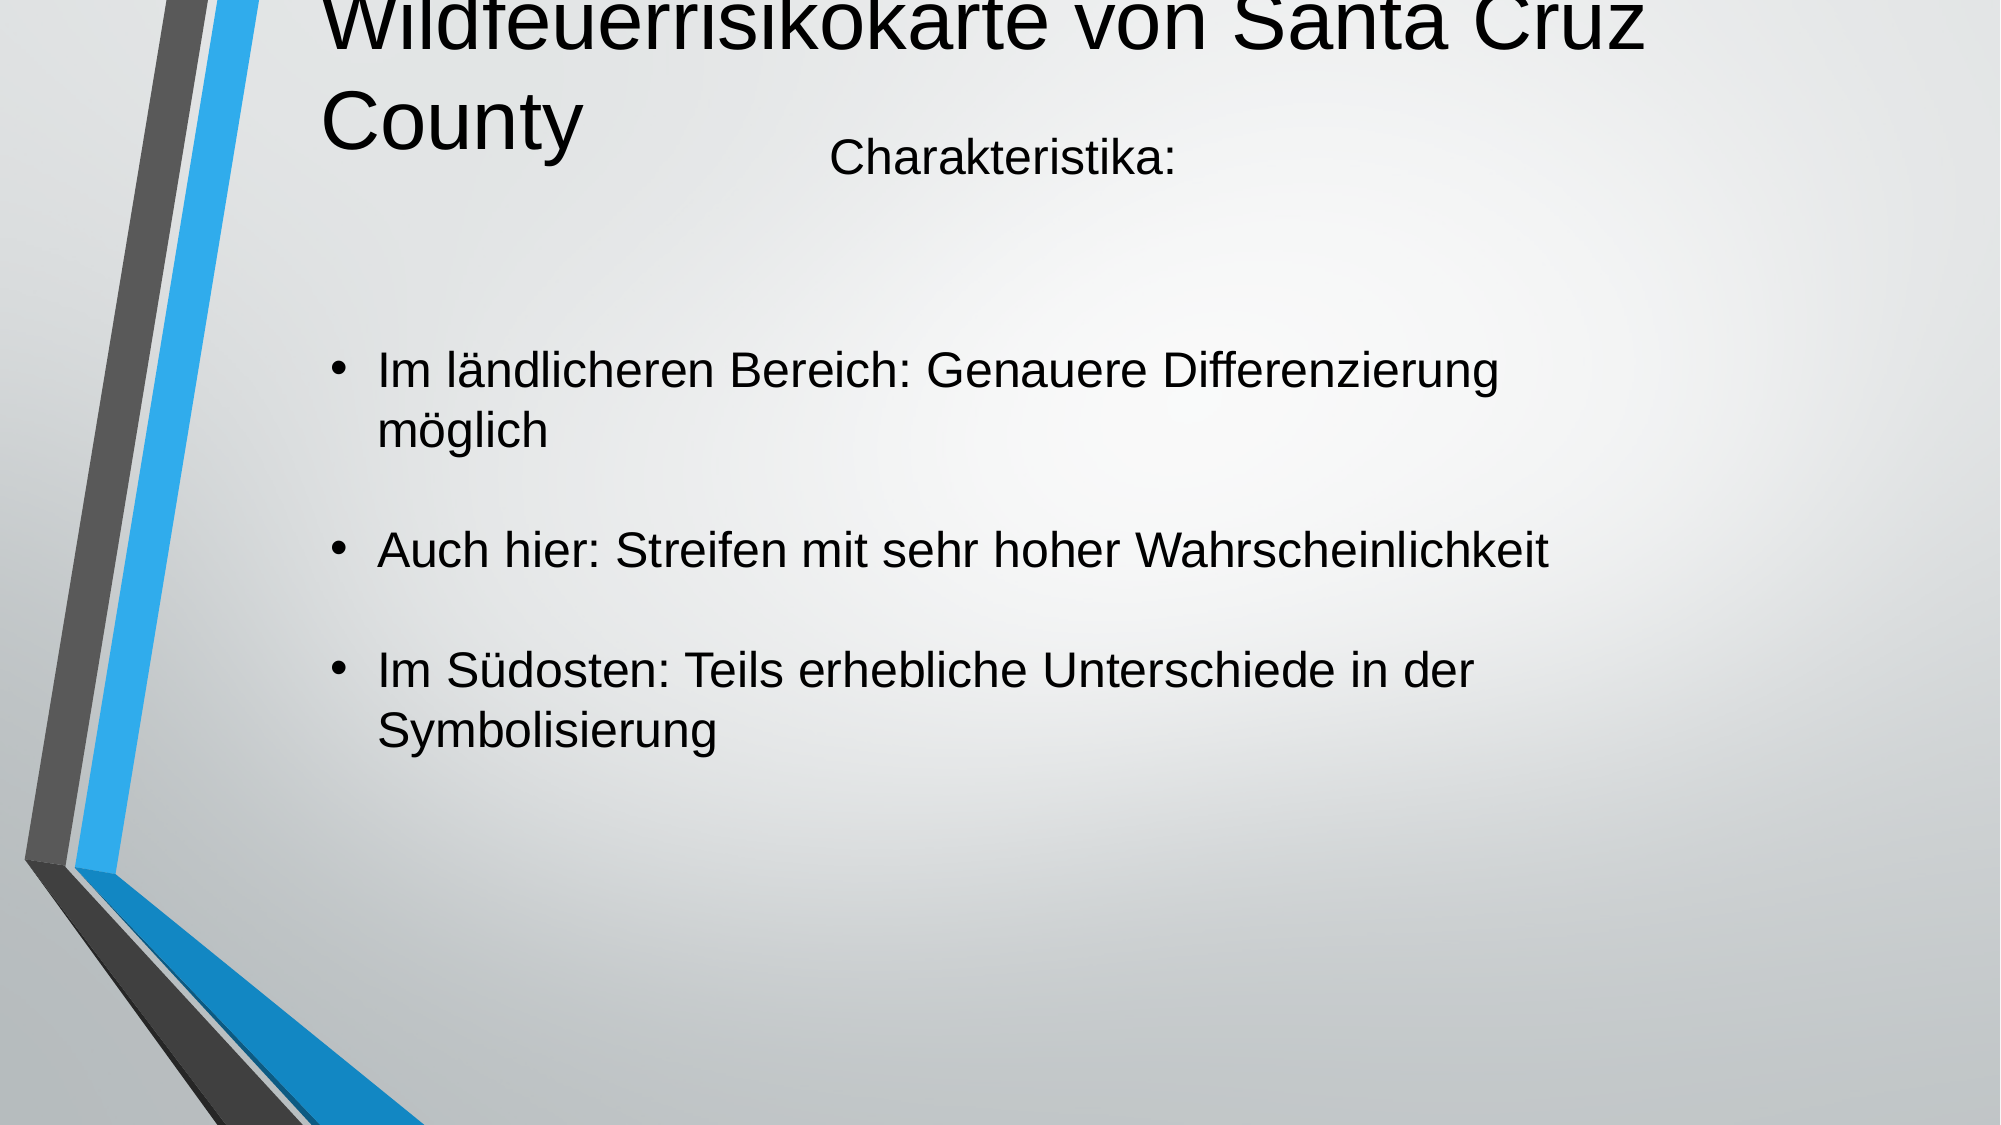

# Wildfeuerrisikokarte von Santa Cruz County

Charakteristika:
Im ländlicheren Bereich: Genauere Differenzierung möglich

Auch hier: Streifen mit sehr hoher Wahrscheinlichkeit

Im Südosten: Teils erhebliche Unterschiede in der Symbolisierung